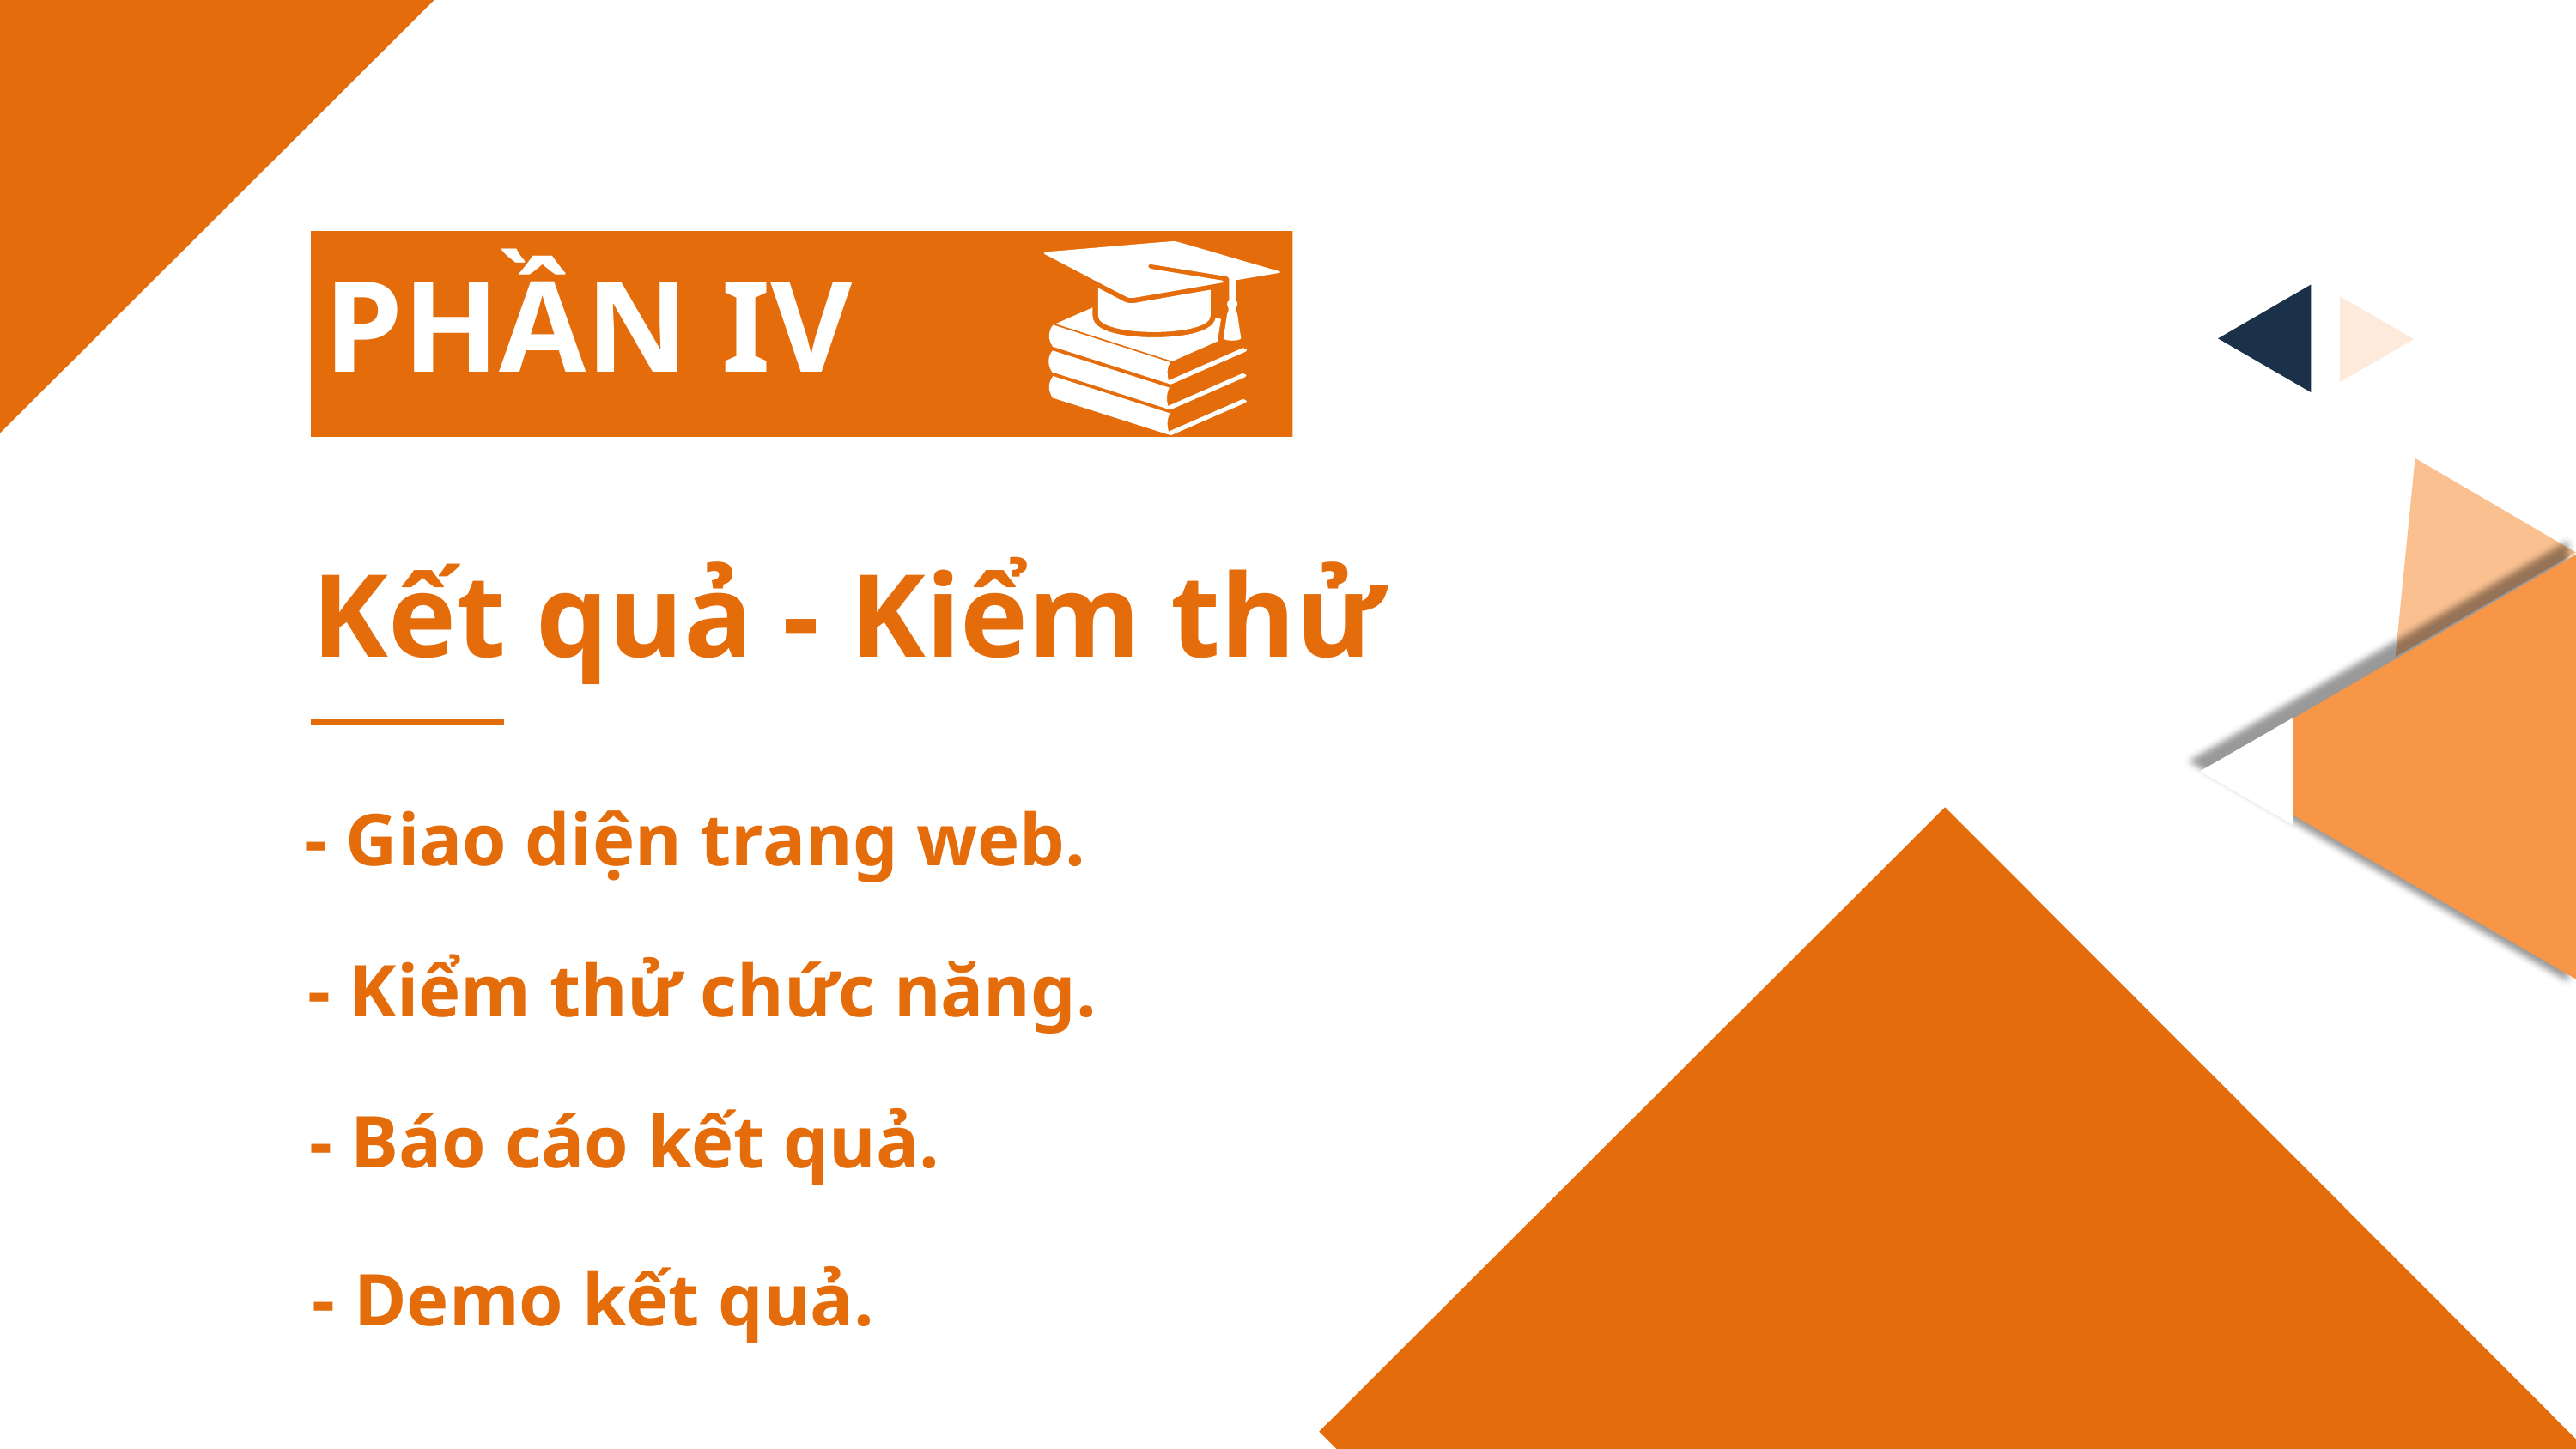

PHẦN IV

Kết quả - Kiểm thử

- Giao diện trang web.
Bấm vào tiêu đề
- Kiểm thử chức năng.

- Báo cáo kết quả.
- Demo kết quả.